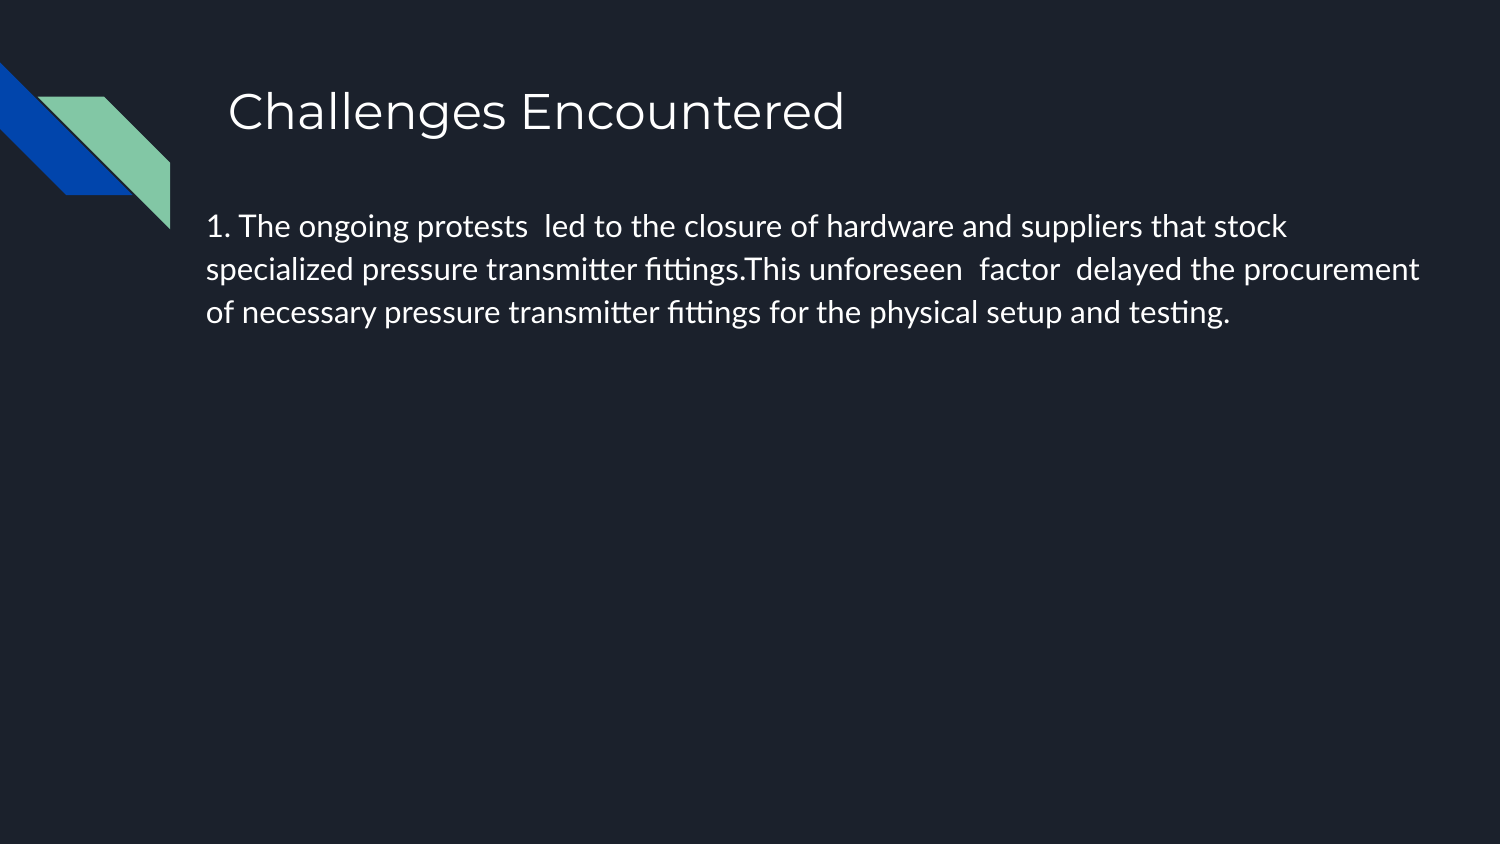

# Challenges Encountered
1. The ongoing protests  led to the closure of hardware and suppliers that stock specialized pressure transmitter fittings.This unforeseen  factor  delayed the procurement of necessary pressure transmitter fittings for the physical setup and testing.